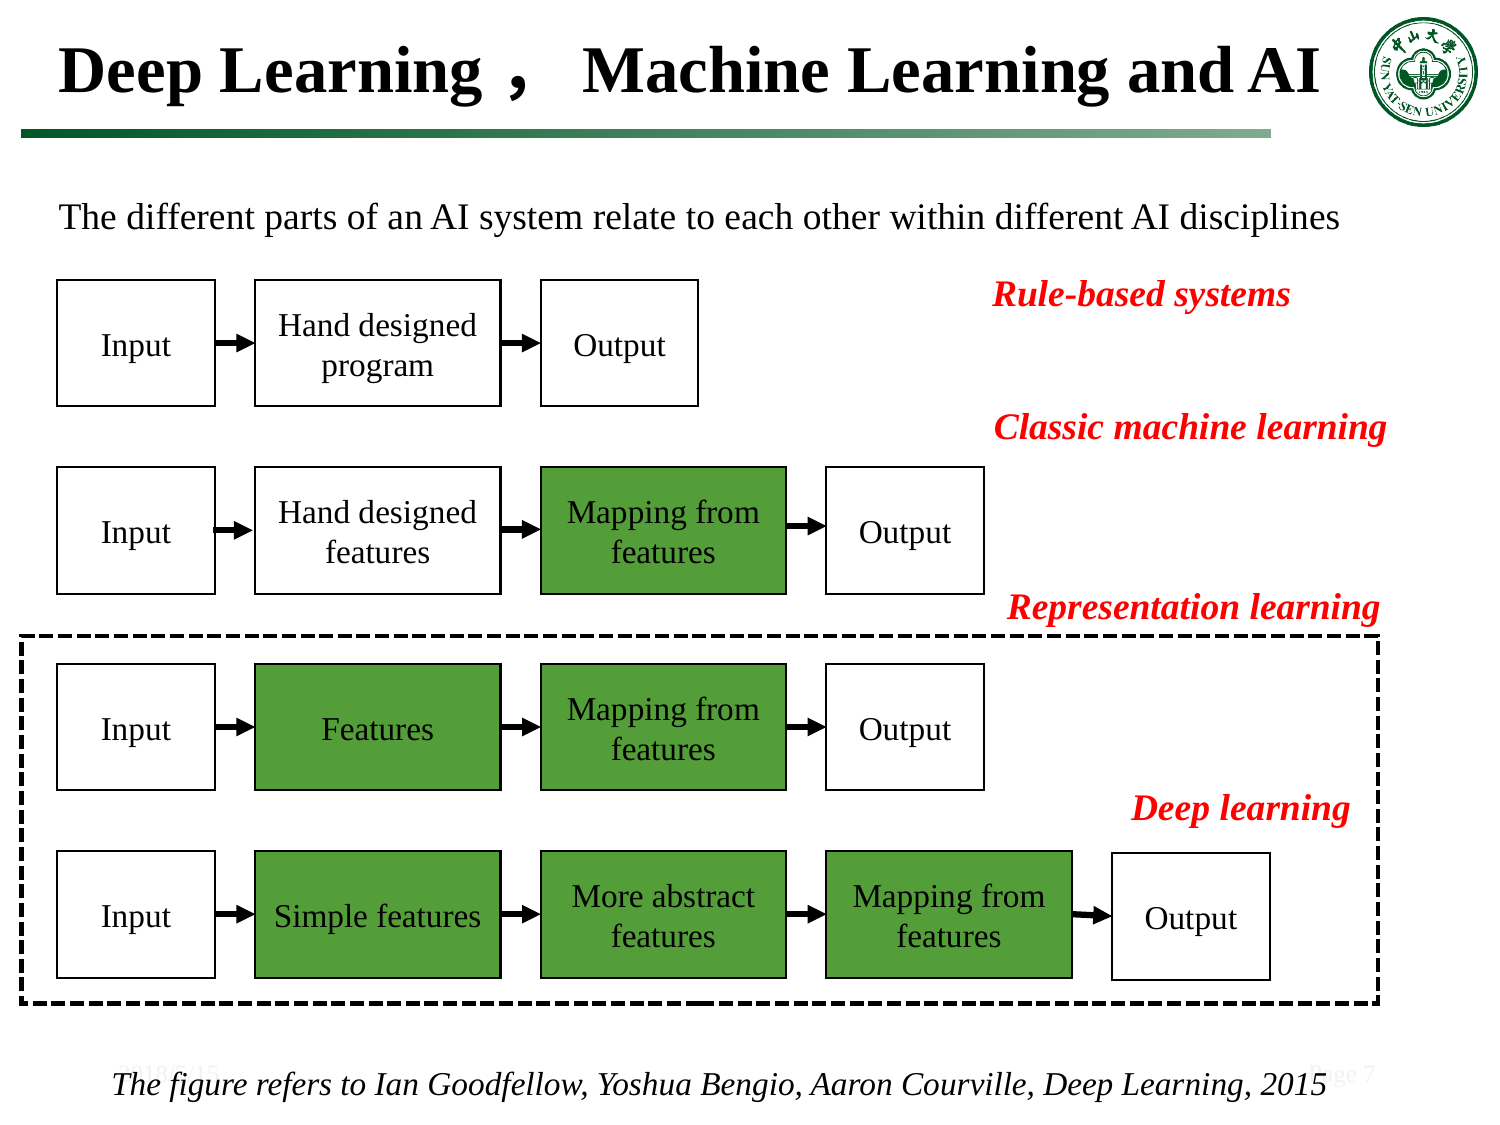

Deep Learning，Machine Learning and AI
The different parts of an AI system relate to each other within different AI disciplines
Rule-based systems
Input
Hand designed program
Output
Classic machine learning
Input
Hand designed features
Mapping from features
Output
Representation learning

Input
Features
Mapping from features
Output
Input
Simple features
More abstract features
Mapping from features
Output
Deep learning
2018/5/15
Page 7
The figure refers to Ian Goodfellow, Yoshua Bengio, Aaron Courville, Deep Learning, 2015